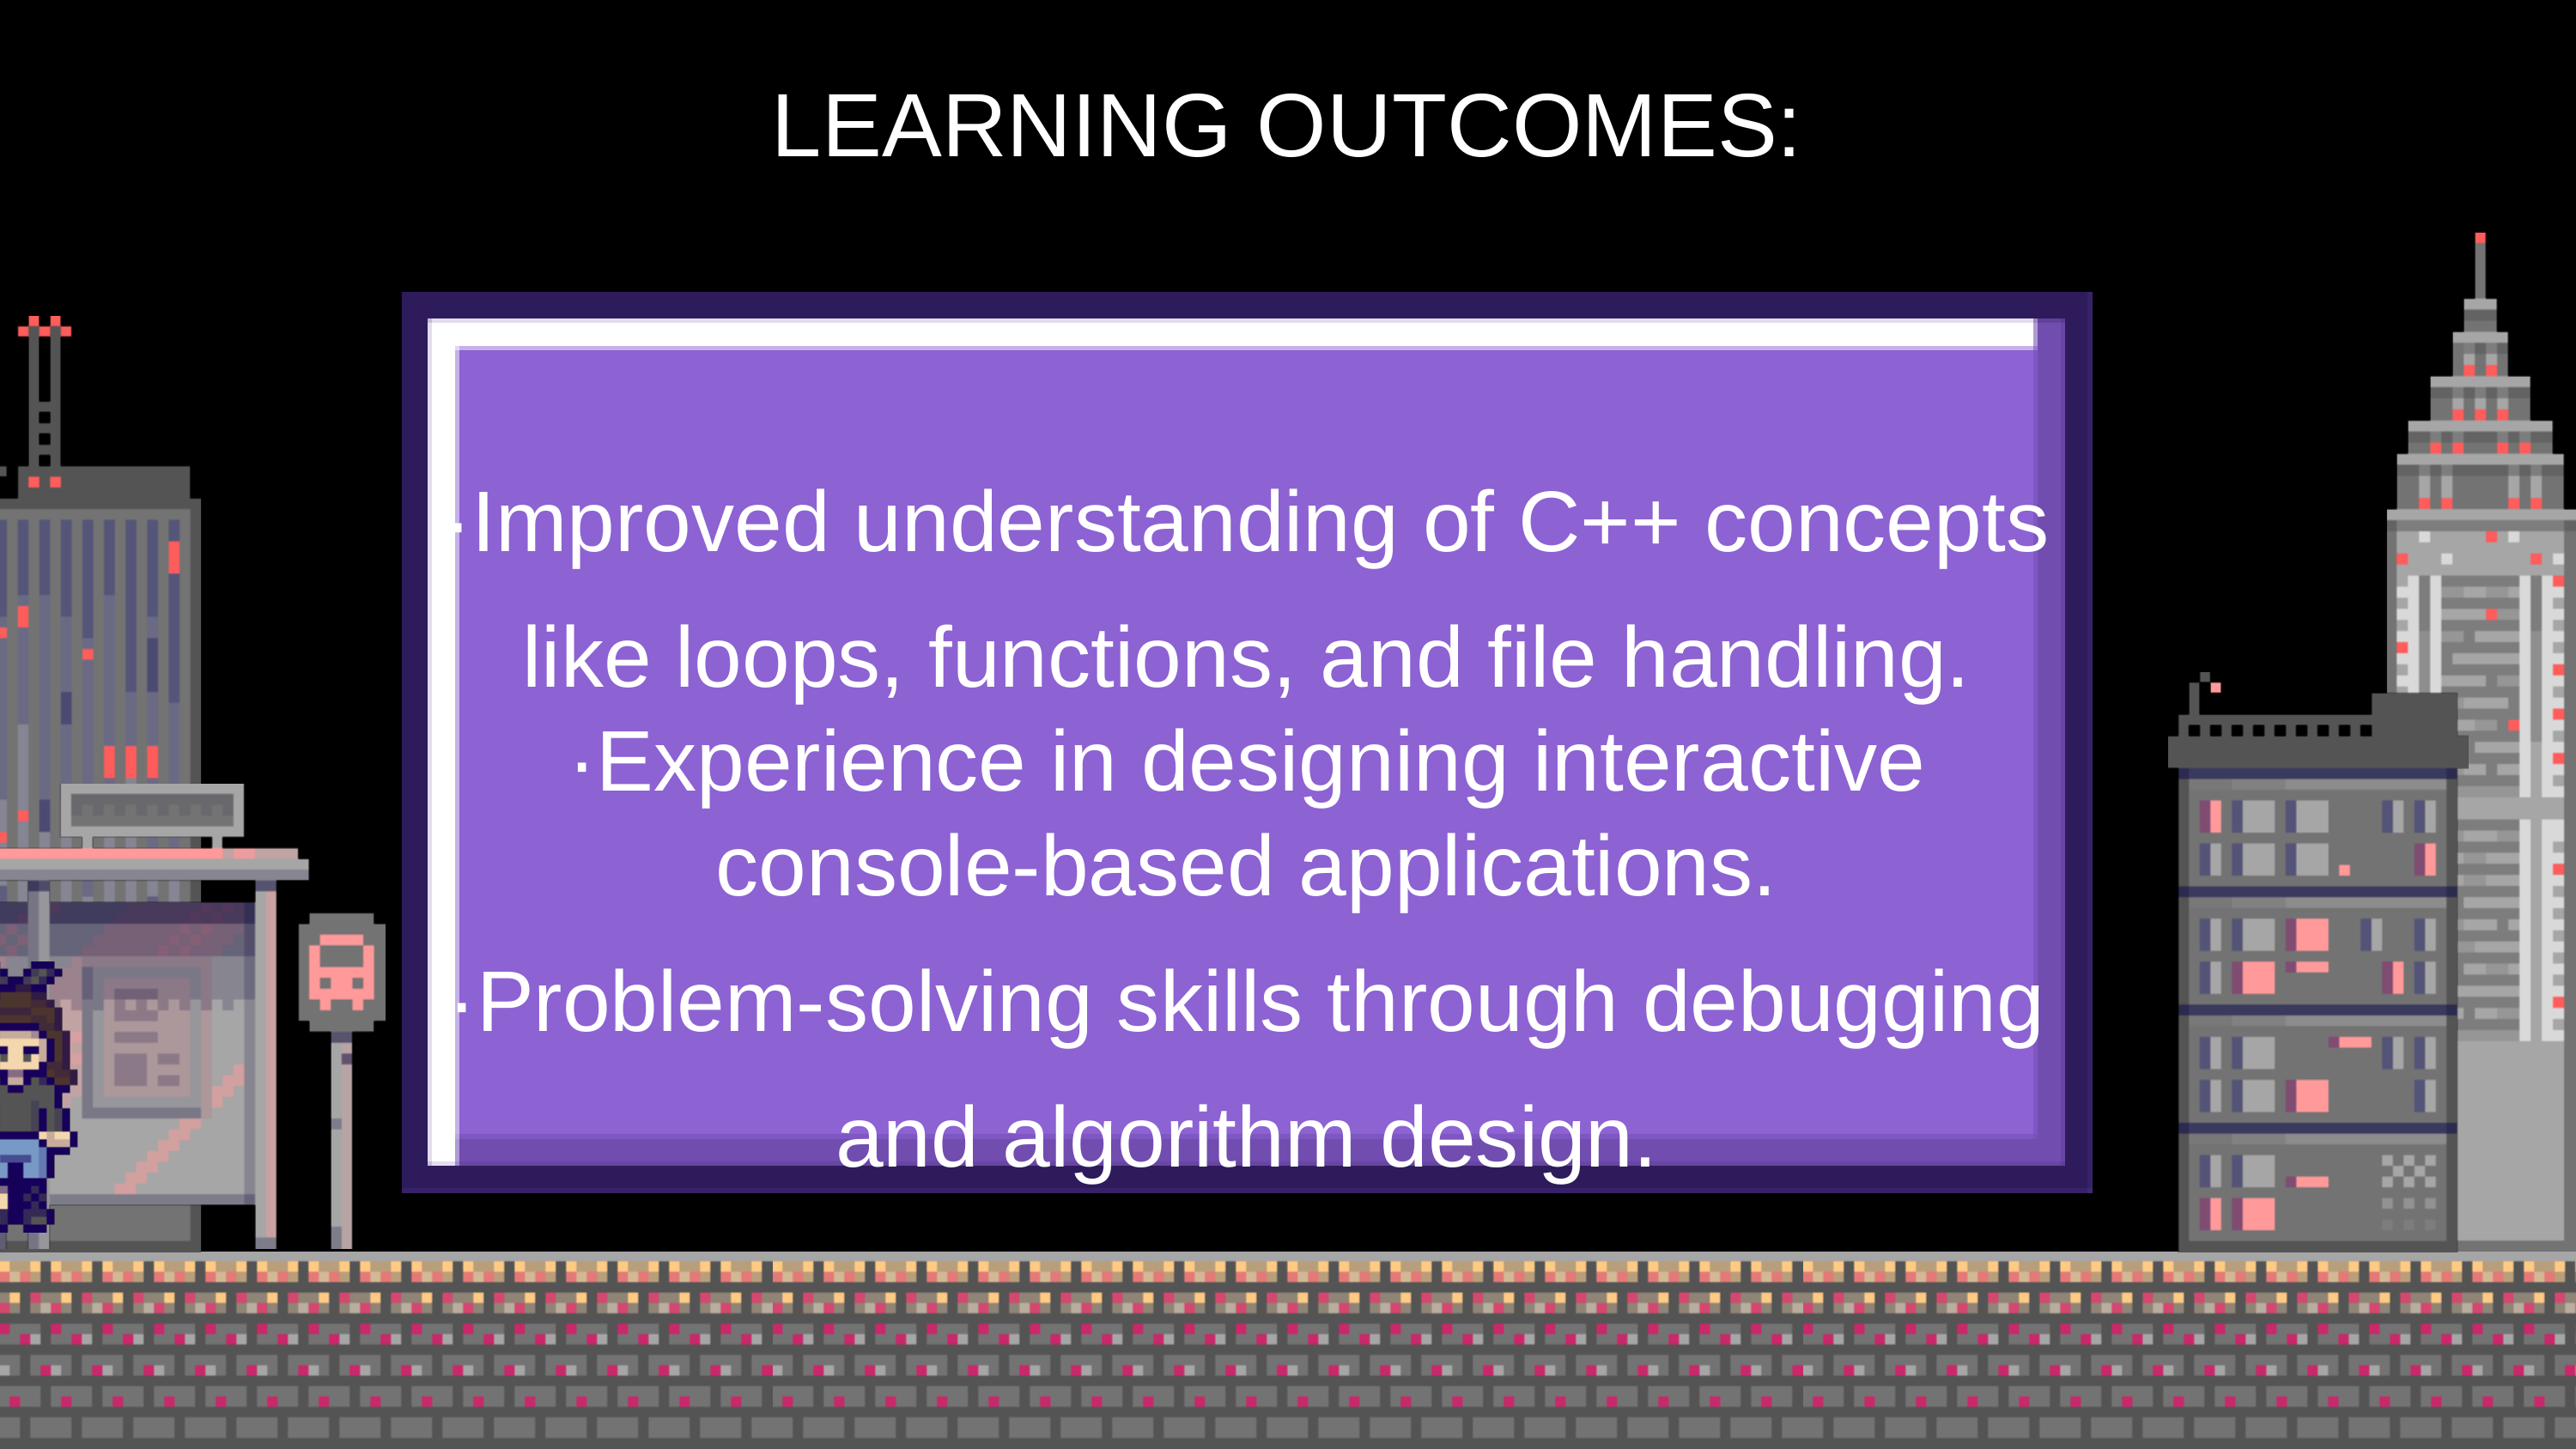

LEARNING OUTCOMES:

·Improved understanding of C++ concepts like loops, functions, and file handling.
·Experience in designing interactive console-based applications.
·Problem-solving skills through debugging and algorithm design.